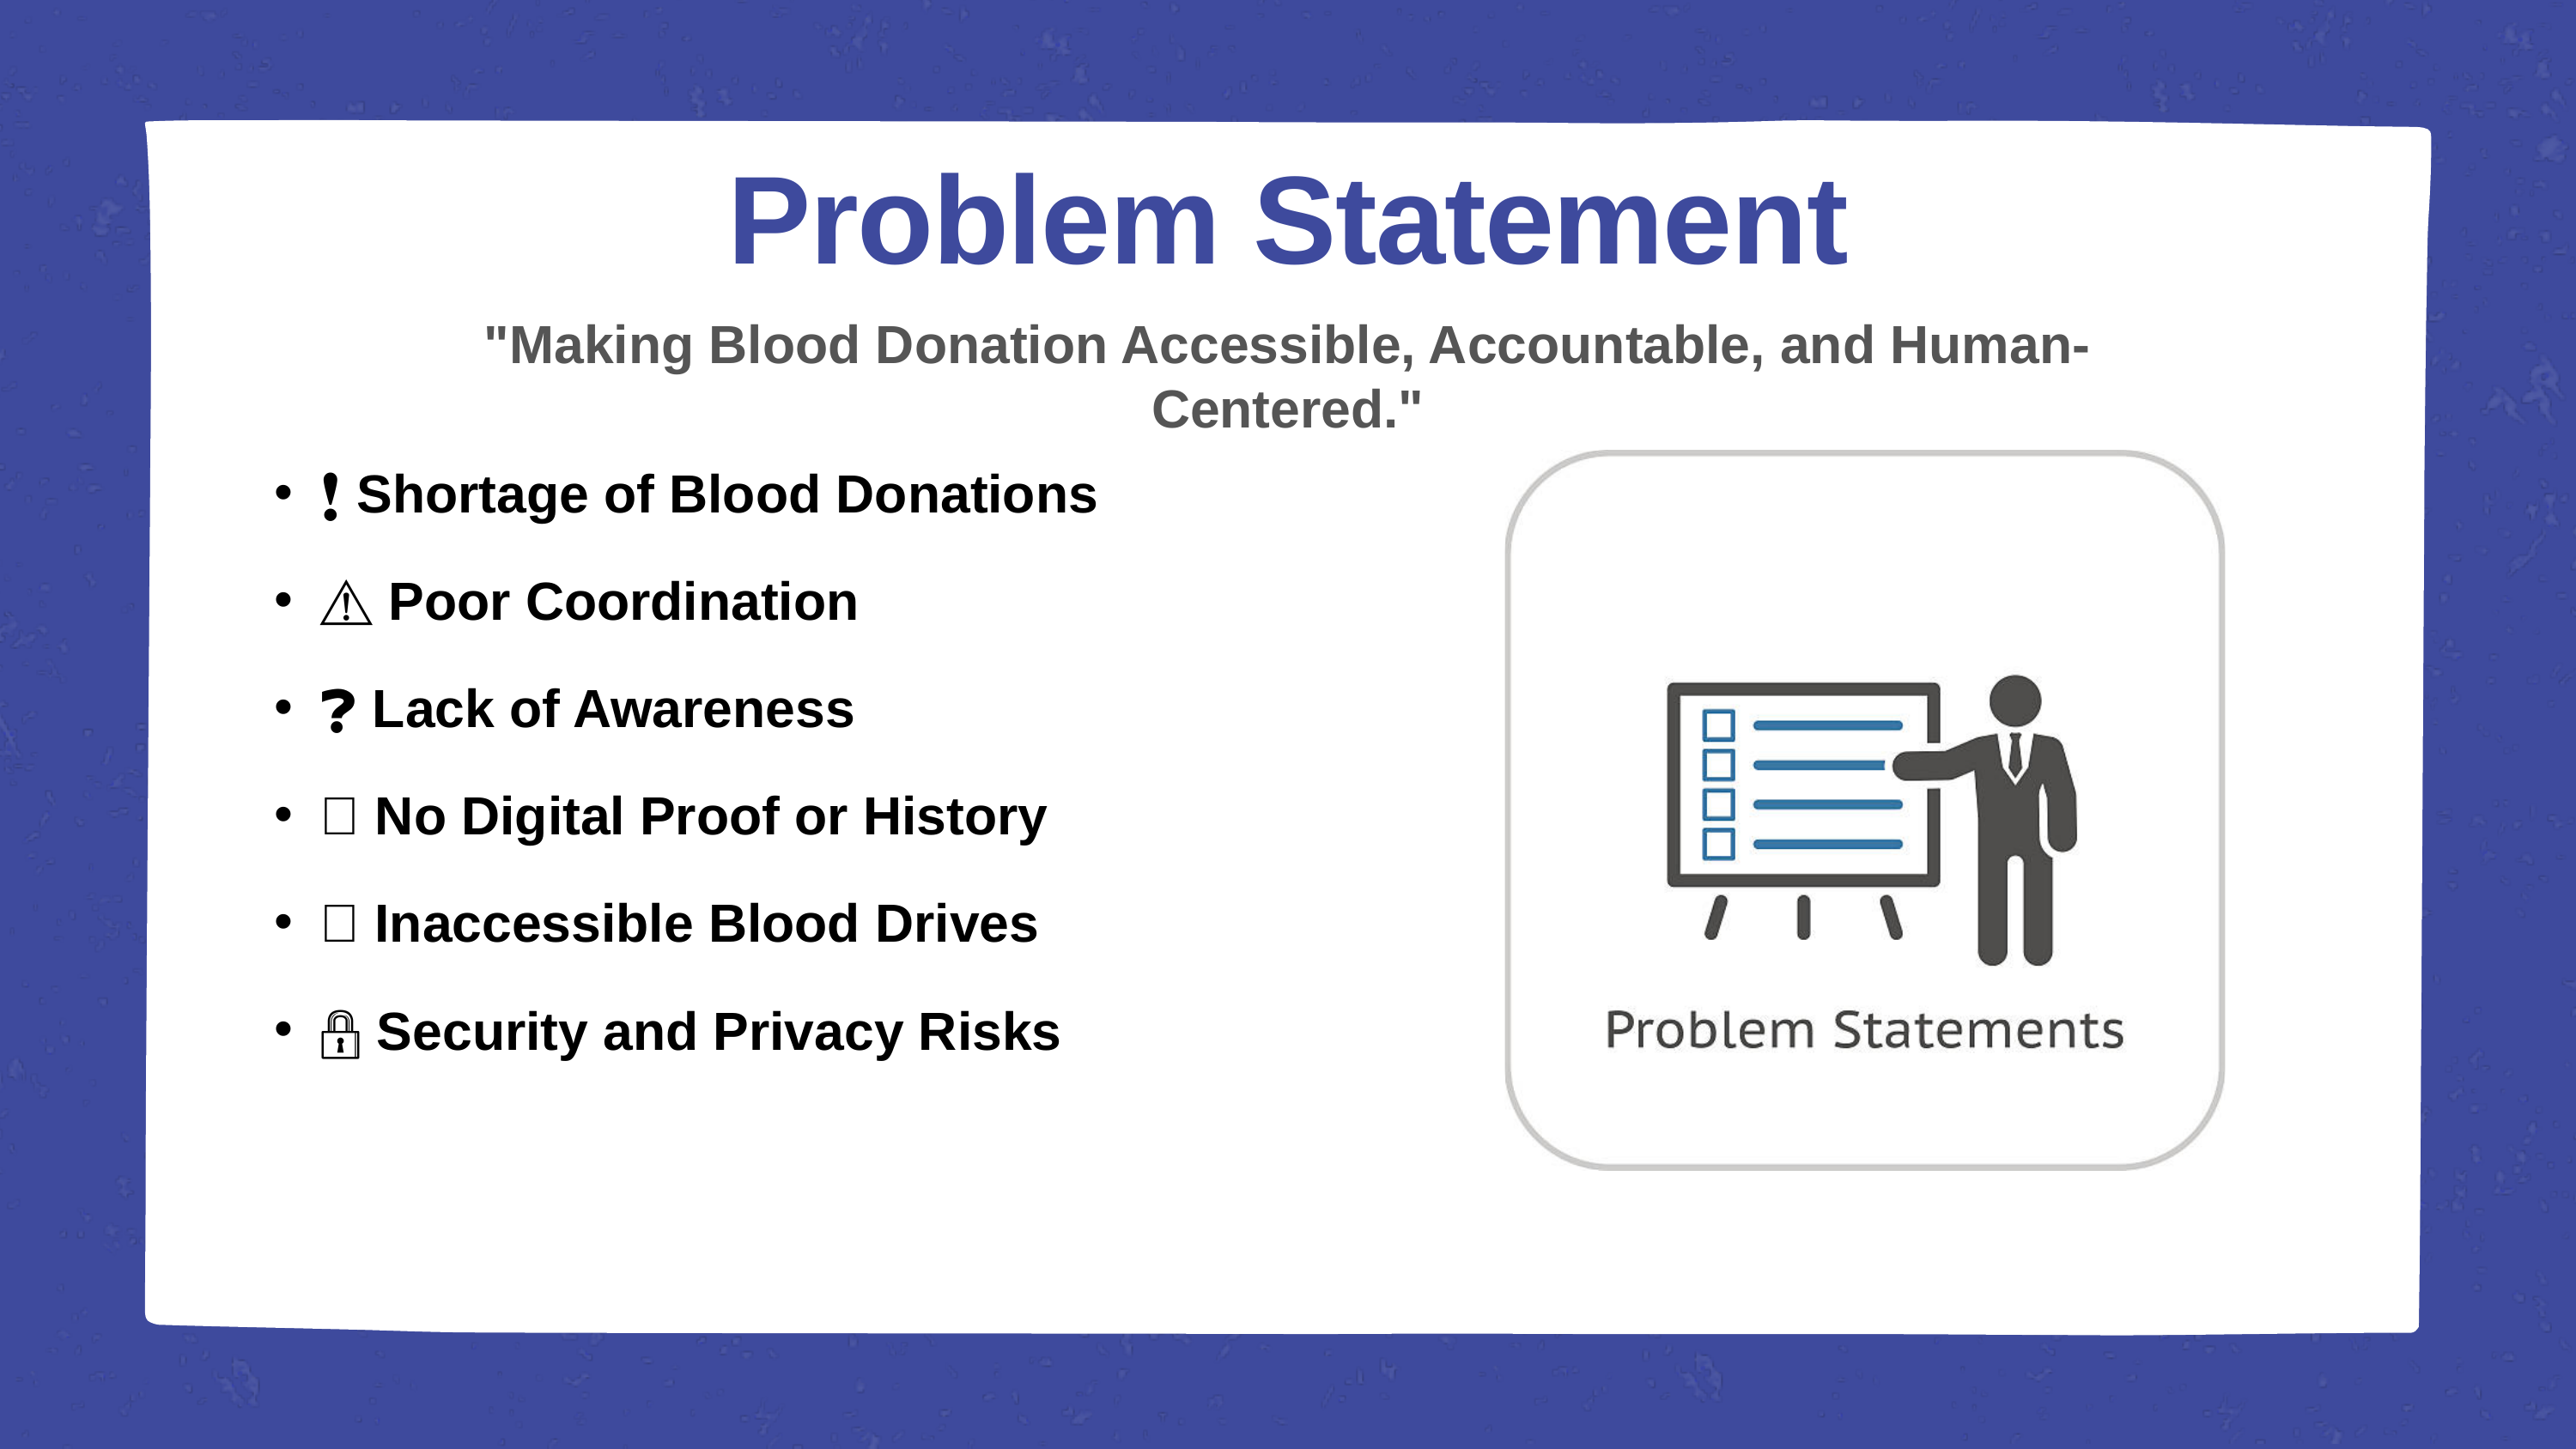

Problem Statement
"Making Blood Donation Accessible, Accountable, and Human-Centered."
❗ Shortage of Blood Donations
⚠️ Poor Coordination
❓ Lack of Awareness
🧾 No Digital Proof or History
🧭 Inaccessible Blood Drives
🔒 Security and Privacy Risks